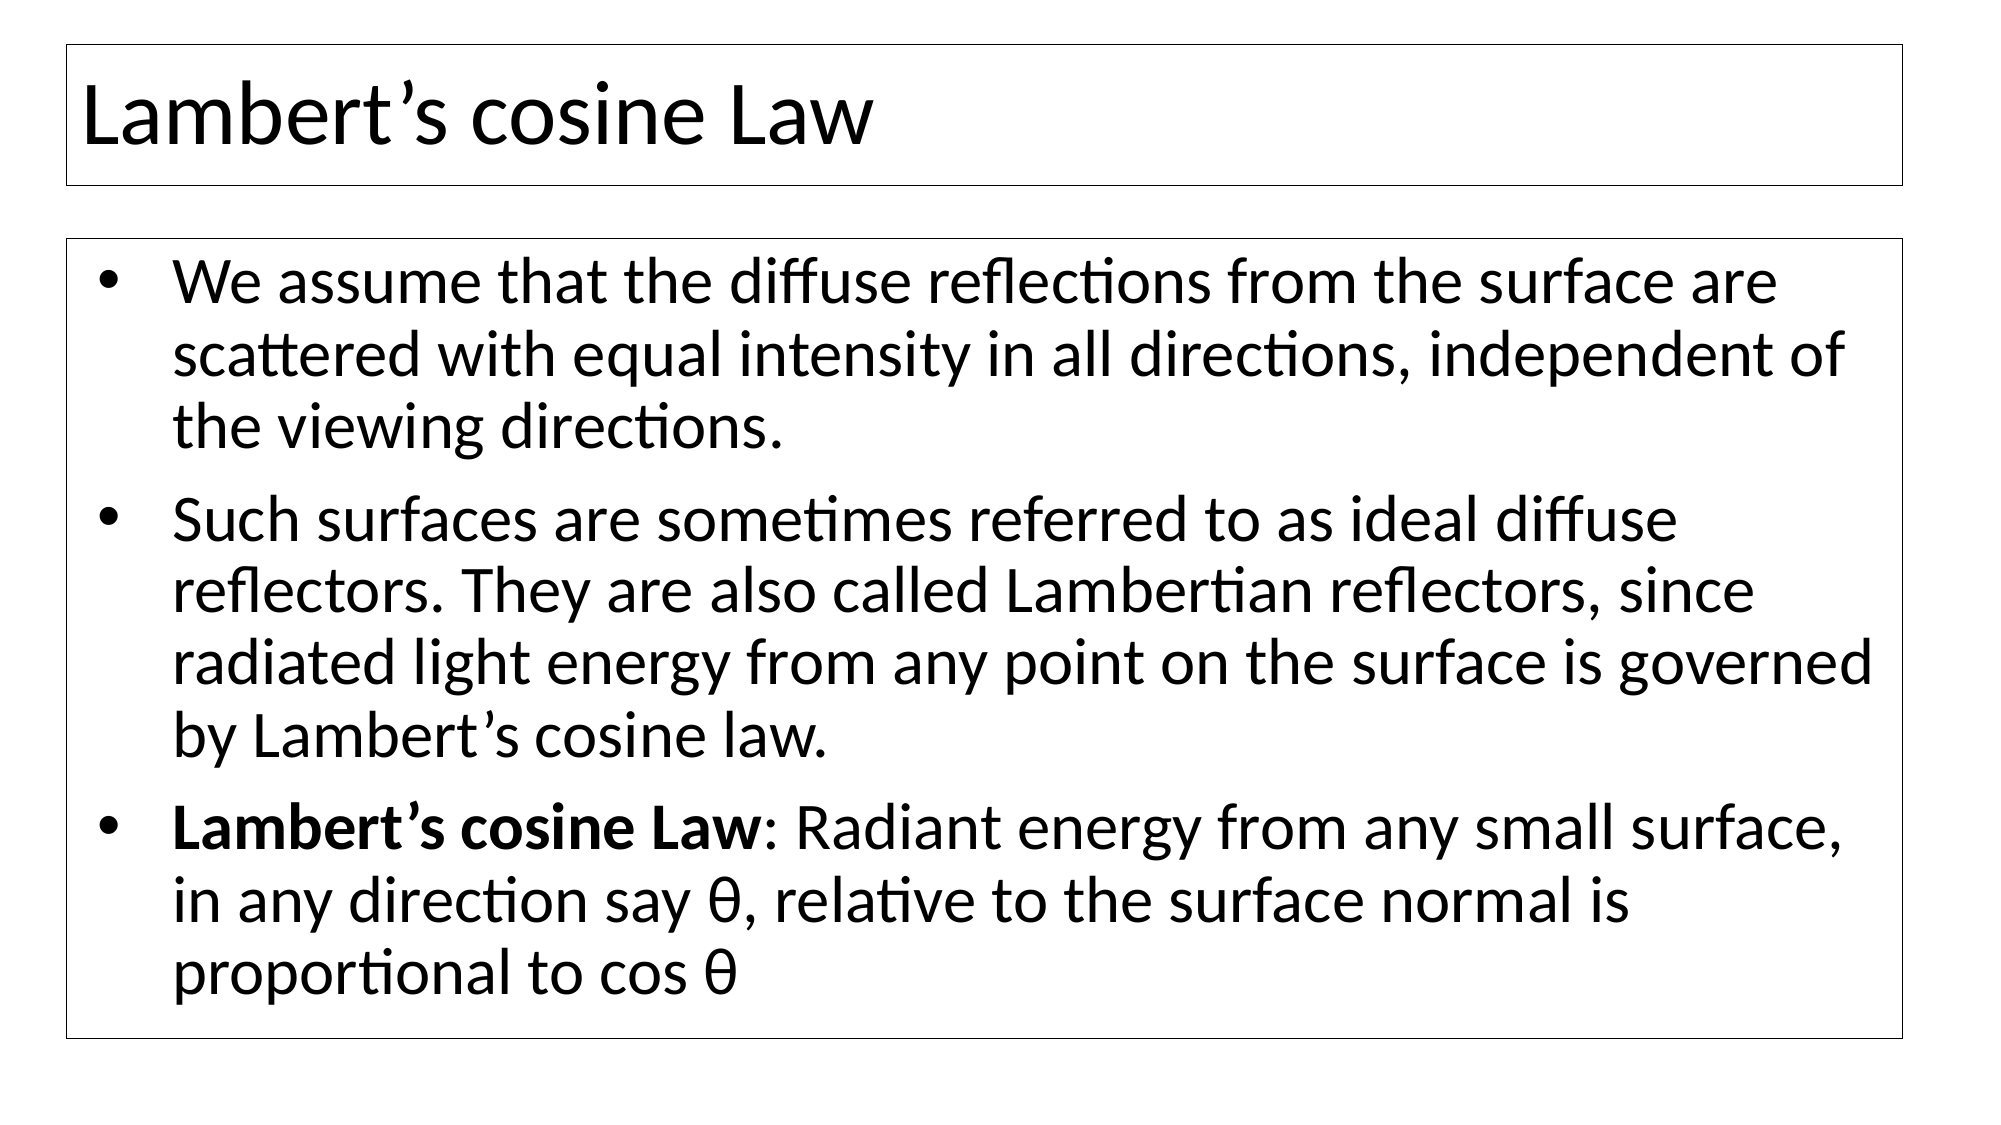

# Lambert’s cosine Law
We assume that the diffuse reflections from the surface are scattered with equal intensity in all directions, independent of the viewing directions.
Such surfaces are sometimes referred to as ideal diffuse reflectors. They are also called Lambertian reflectors, since radiated light energy from any point on the surface is governed by Lambert’s cosine law.
Lambert’s cosine Law: Radiant energy from any small surface, in any direction say θ, relative to the surface normal is proportional to cos θ